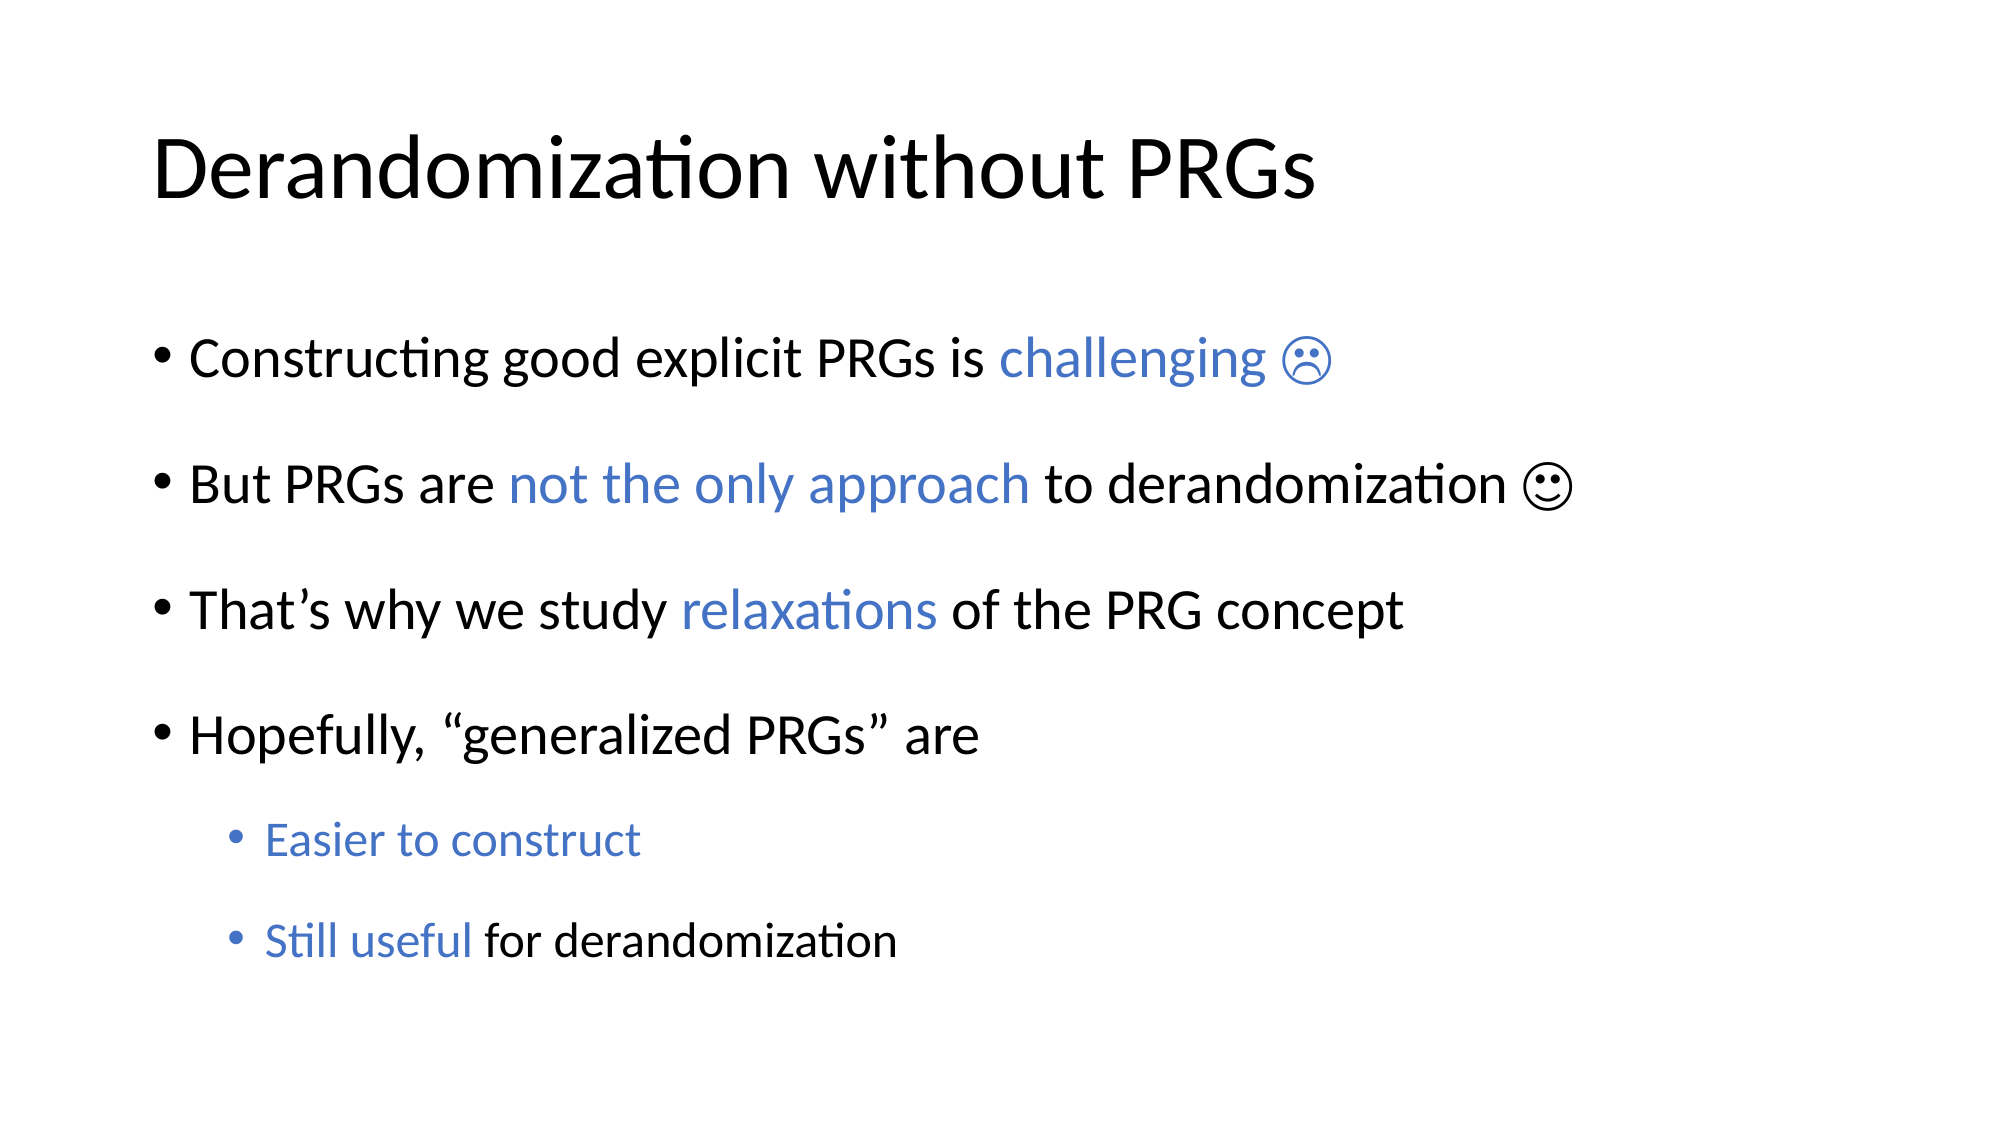

# Derandomization without PRGs
Constructing good explicit PRGs is challenging ☹
But PRGs are not the only approach to derandomization 🙂
That’s why we study relaxations of the PRG concept
Hopefully, “generalized PRGs” are
Easier to construct
Still useful for derandomization